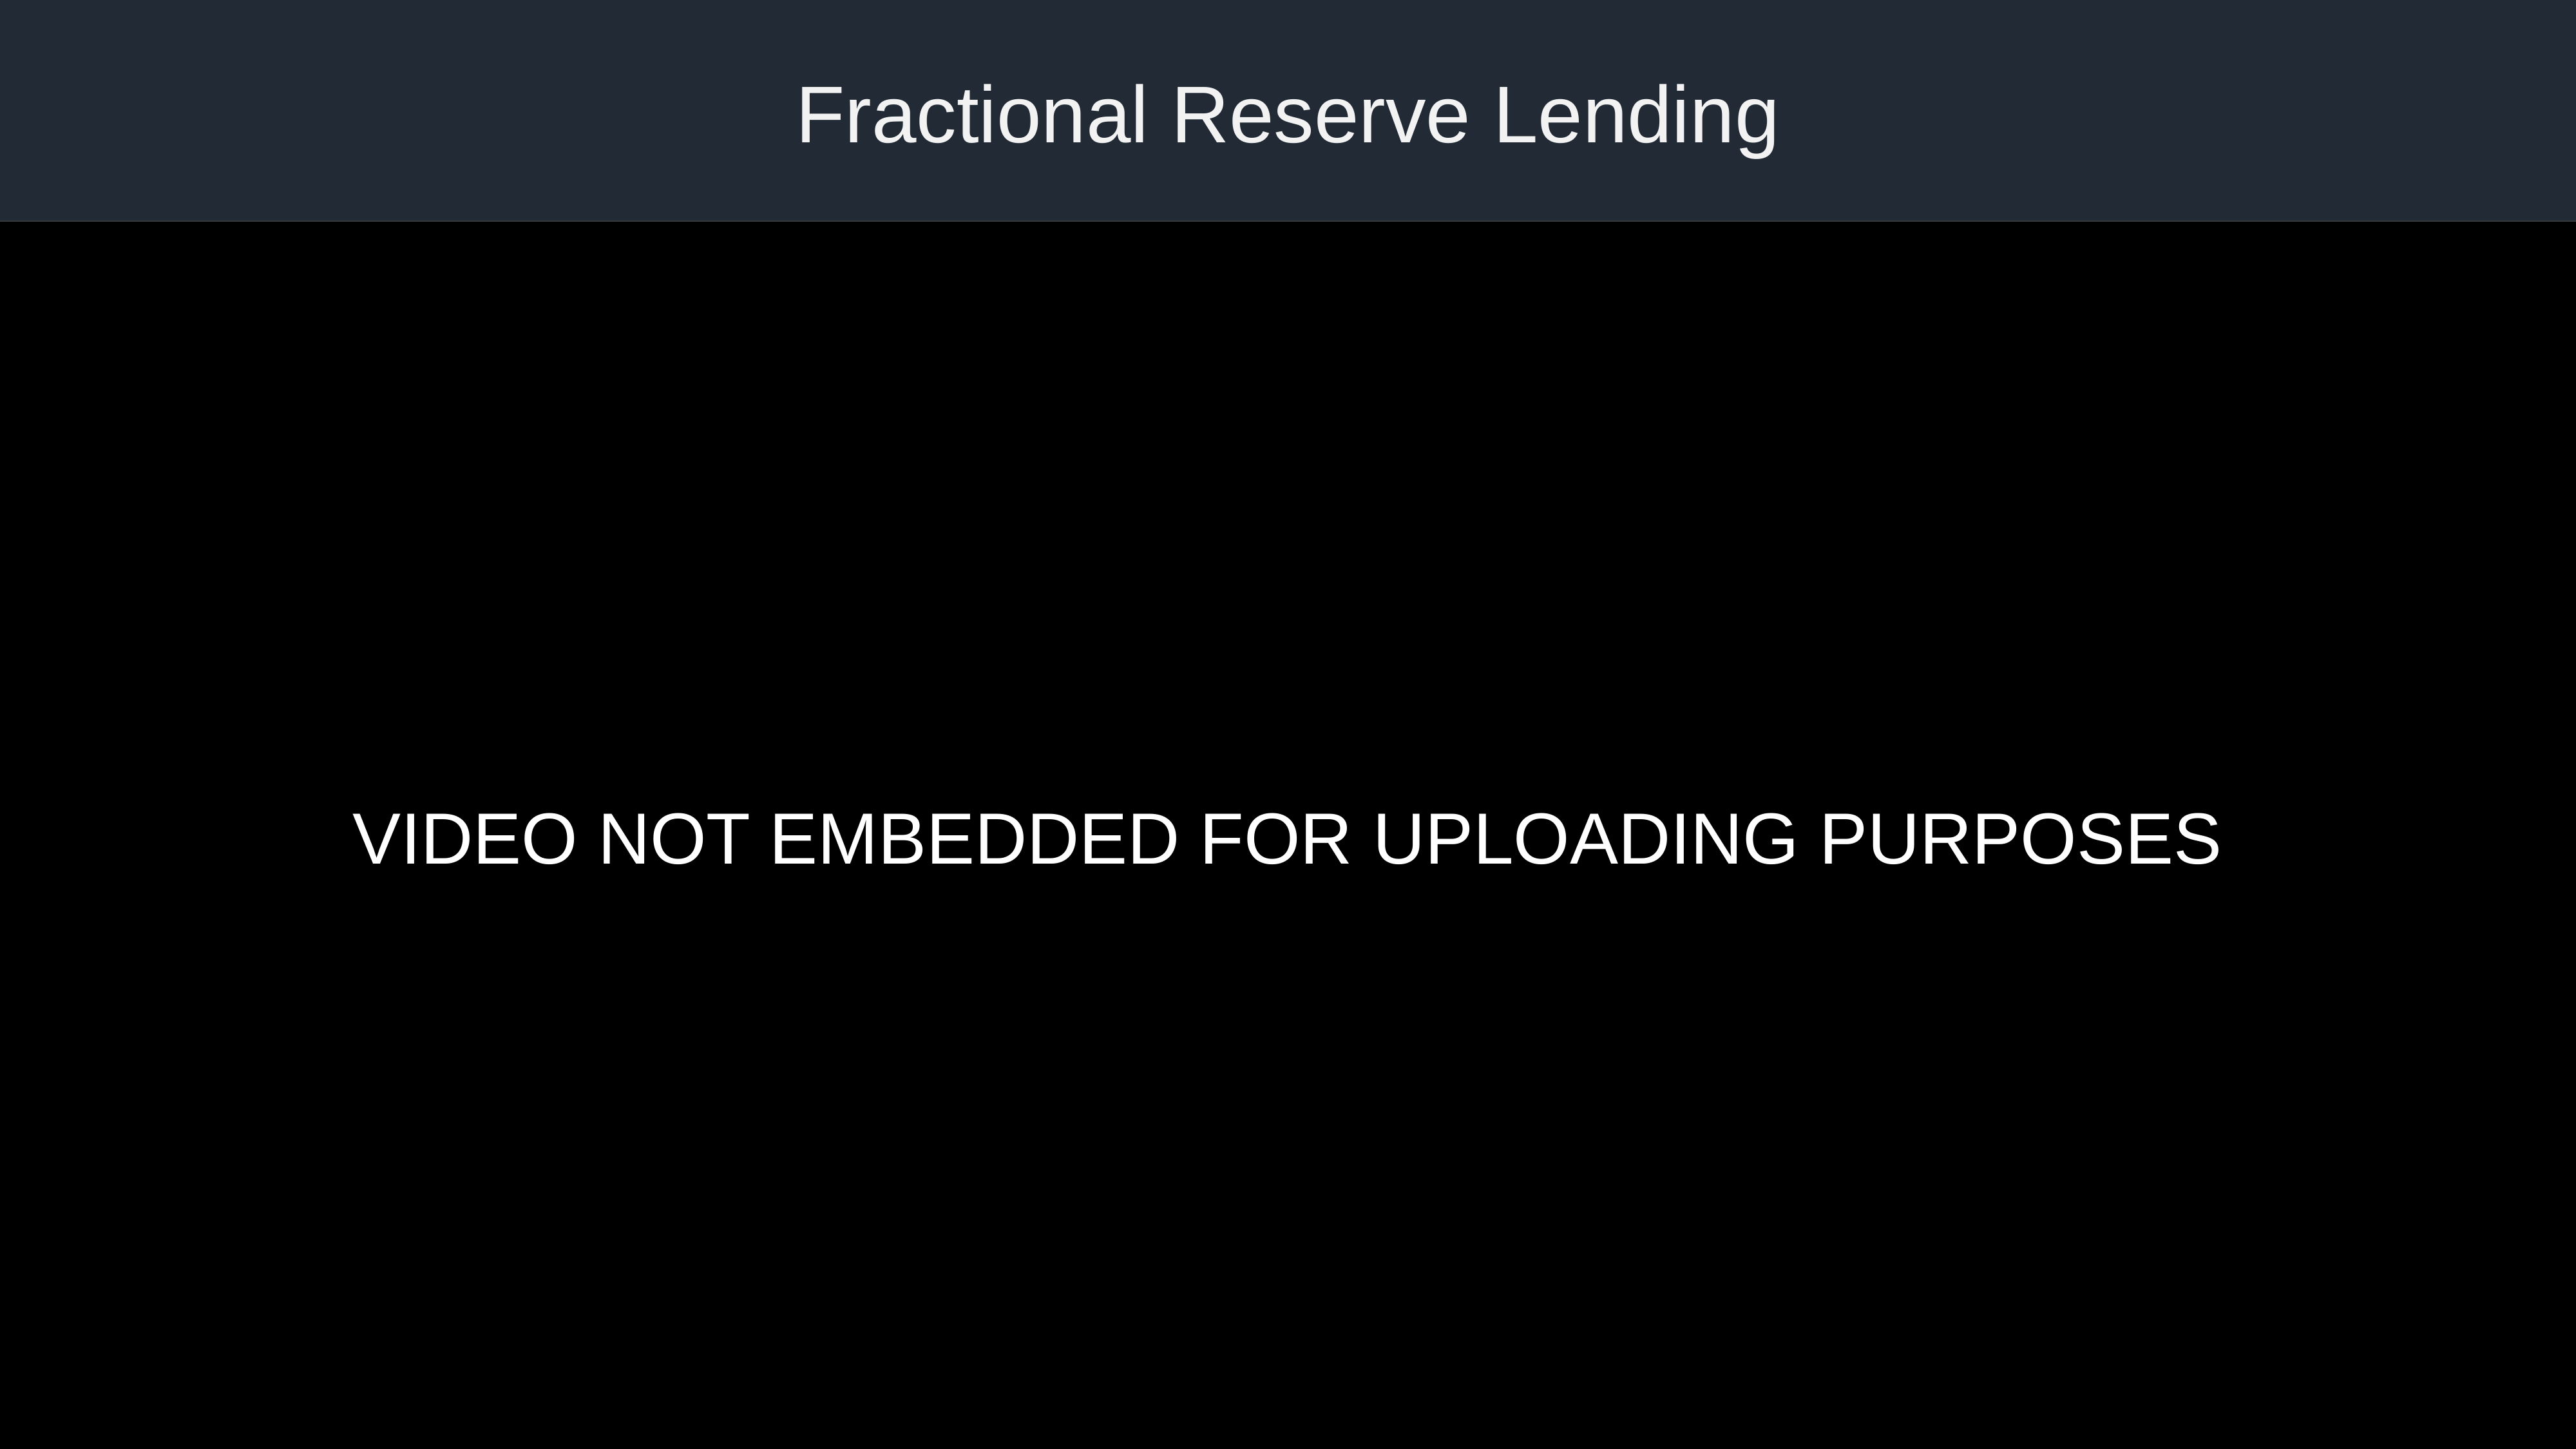

Fractional Reserve Lending
VIDEO NOT EMBEDDED FOR UPLOADING PURPOSES